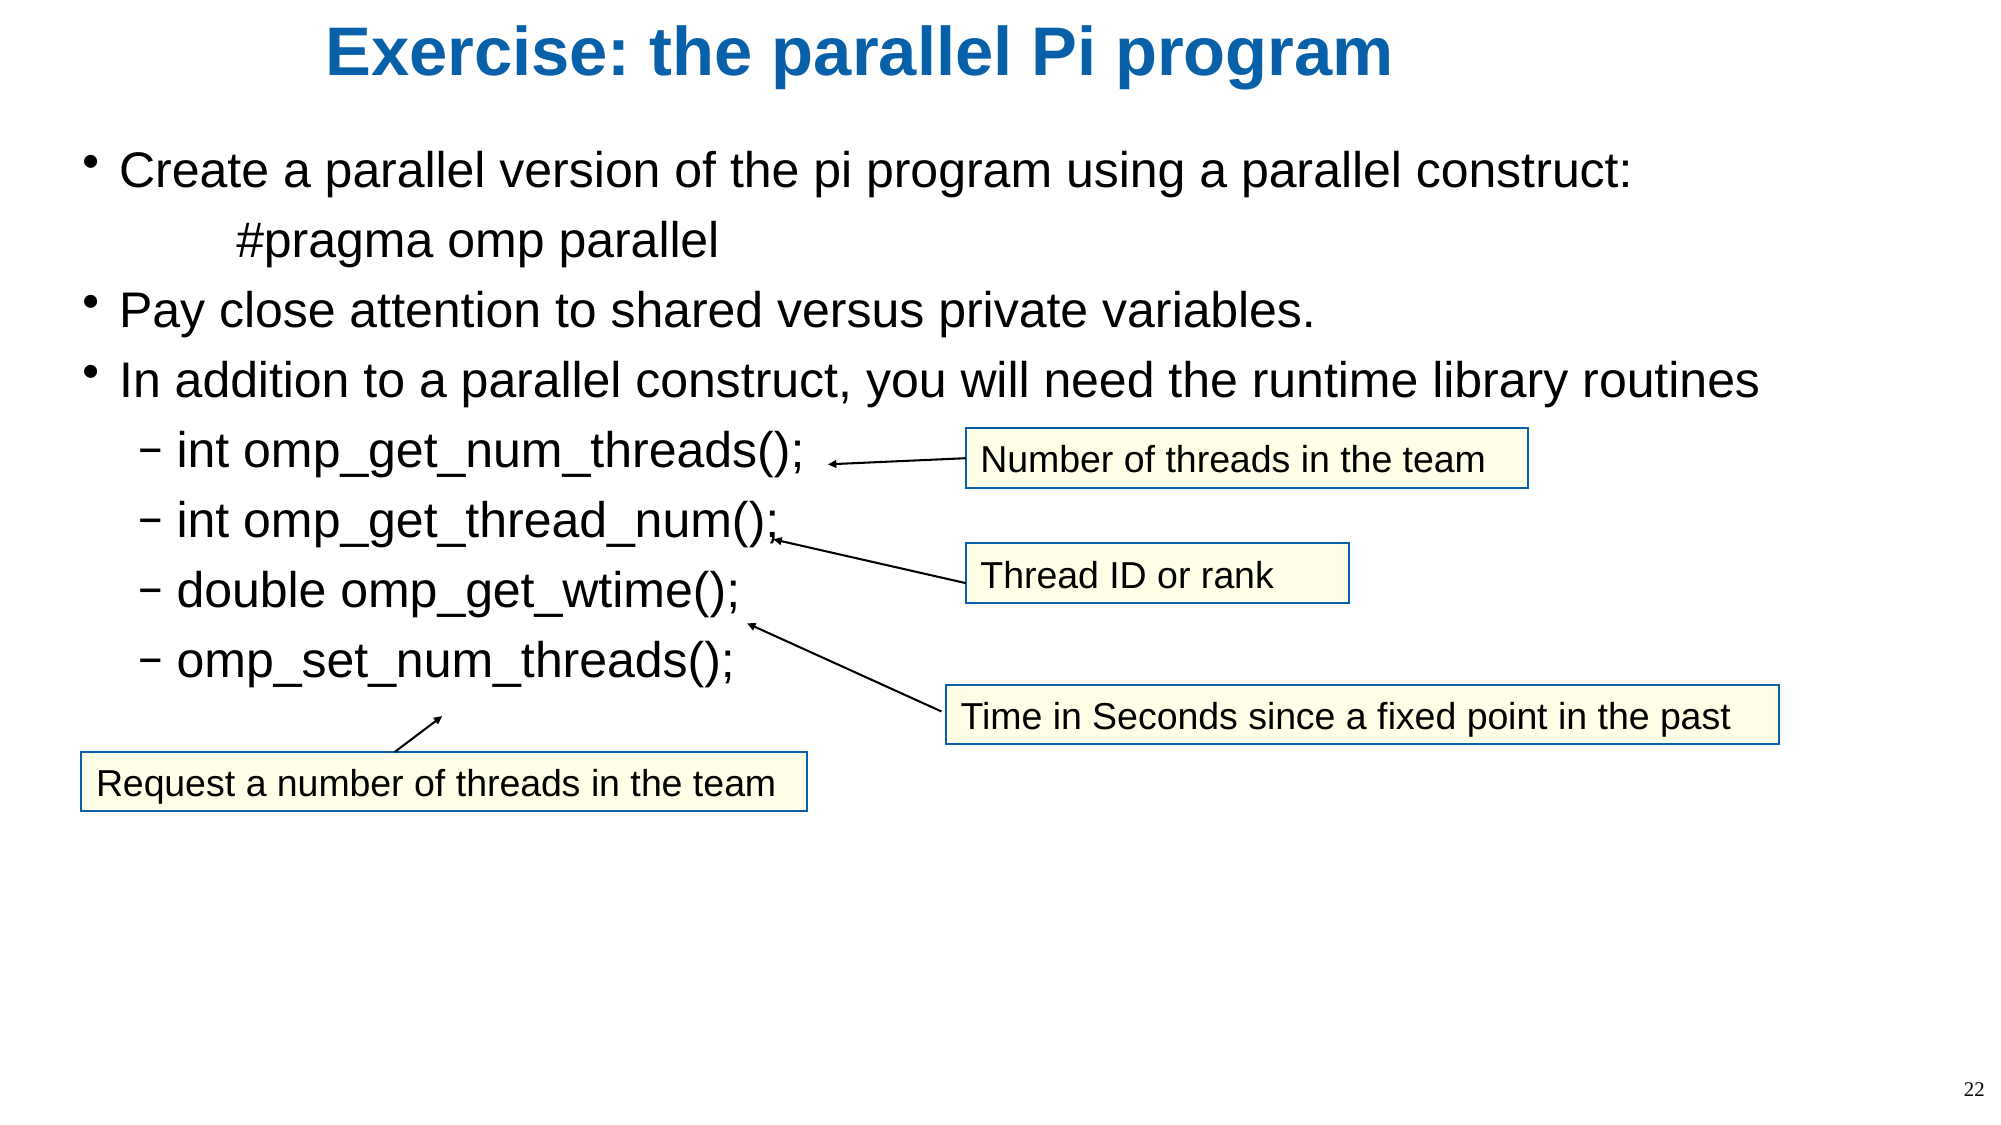

# Exercise: the parallel Pi program
Create a parallel version of the pi program using a parallel construct:
           #pragma omp parallel
Pay close attention to shared versus private variables.
In addition to a parallel construct, you will need the runtime library routines
int omp_get_num_threads();
int omp_get_thread_num();
double omp_get_wtime();
omp_set_num_threads();
Number of threads in the team

Thread ID or rank

Time in Seconds since a fixed point in the past

Request a number of threads in the team
22